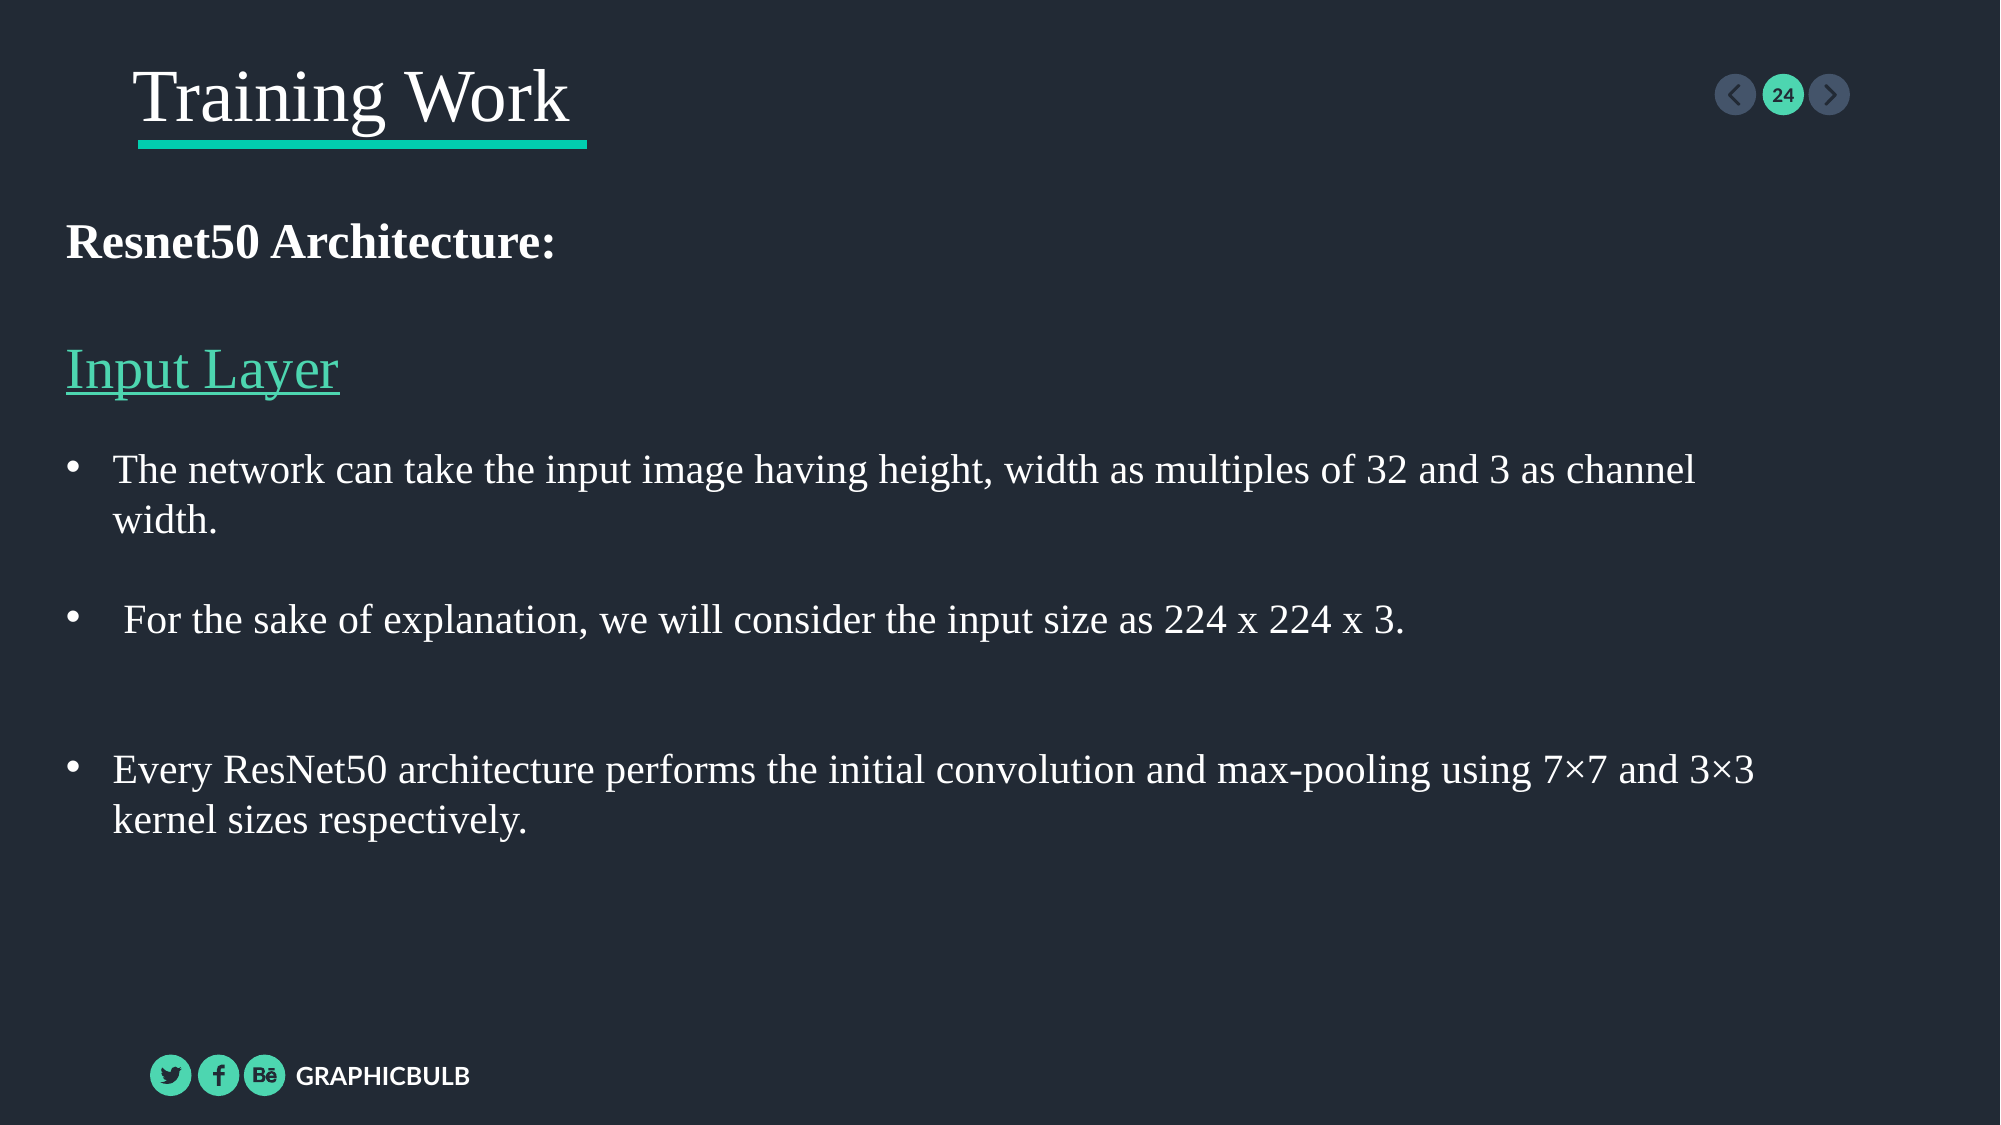

Training Work
Resnet50 Architecture:
Input Layer
The network can take the input image having height, width as multiples of 32 and 3 as channel width.

 For the sake of explanation, we will consider the input size as 224 x 224 x 3.

Every ResNet50 architecture performs the initial convolution and max-pooling using 7×7 and 3×3 kernel sizes respectively.